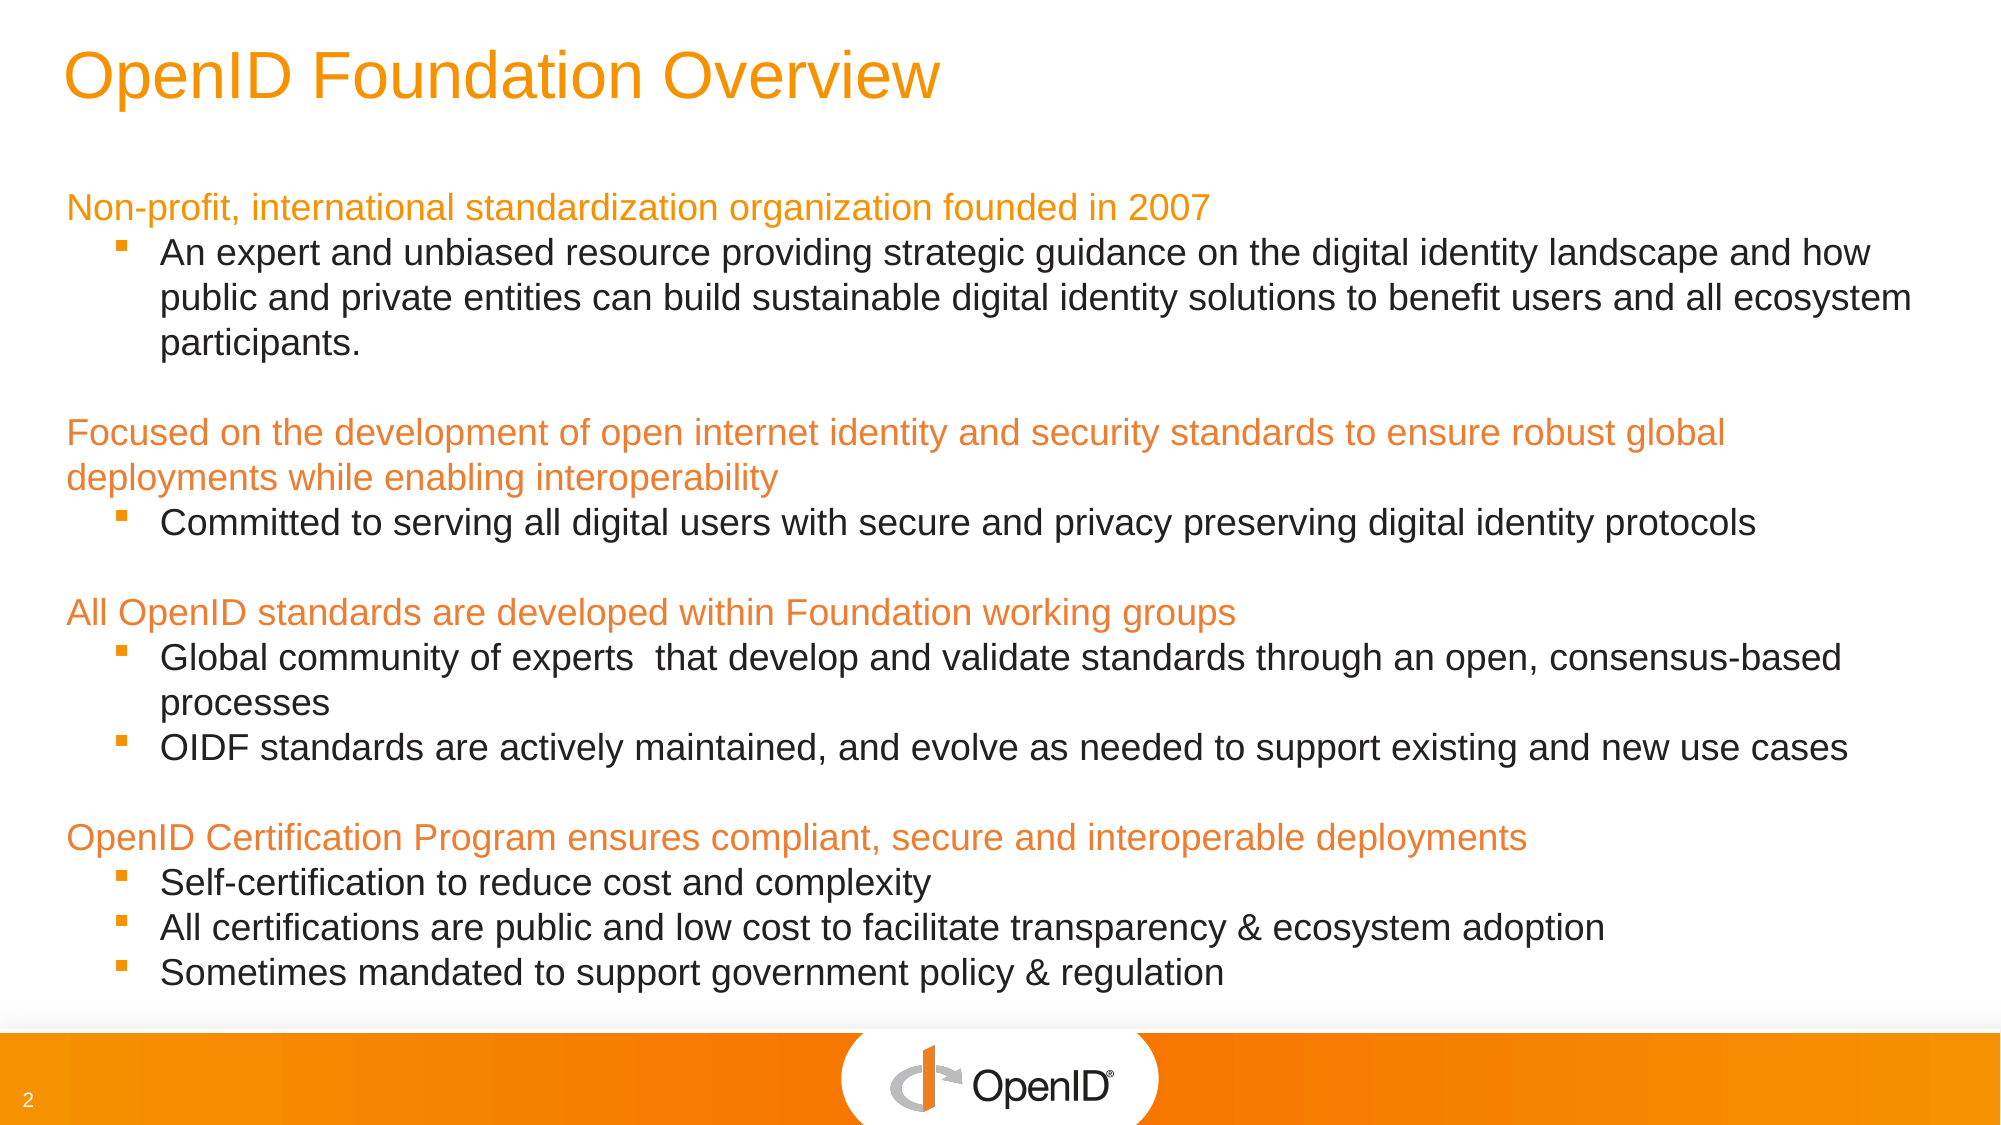

# OpenID Foundation Overview
Non-profit, international standardization organization founded in 2007
An expert and unbiased resource providing strategic guidance on the digital identity landscape and how public and private entities can build sustainable digital identity solutions to benefit users and all ecosystem participants.

Focused on the development of open internet identity and security standards to ensure robust global deployments while enabling interoperability
Committed to serving all digital users with secure and privacy preserving digital identity protocols

All OpenID standards are developed within Foundation working groups
Global community of experts  that develop and validate standards through an open, consensus-based processes
OIDF standards are actively maintained, and evolve as needed to support existing and new use cases

OpenID Certification Program ensures compliant, secure and interoperable deployments
Self-certification to reduce cost and complexity
All certifications are public and low cost to facilitate transparency & ecosystem adoption
Sometimes mandated to support government policy & regulation